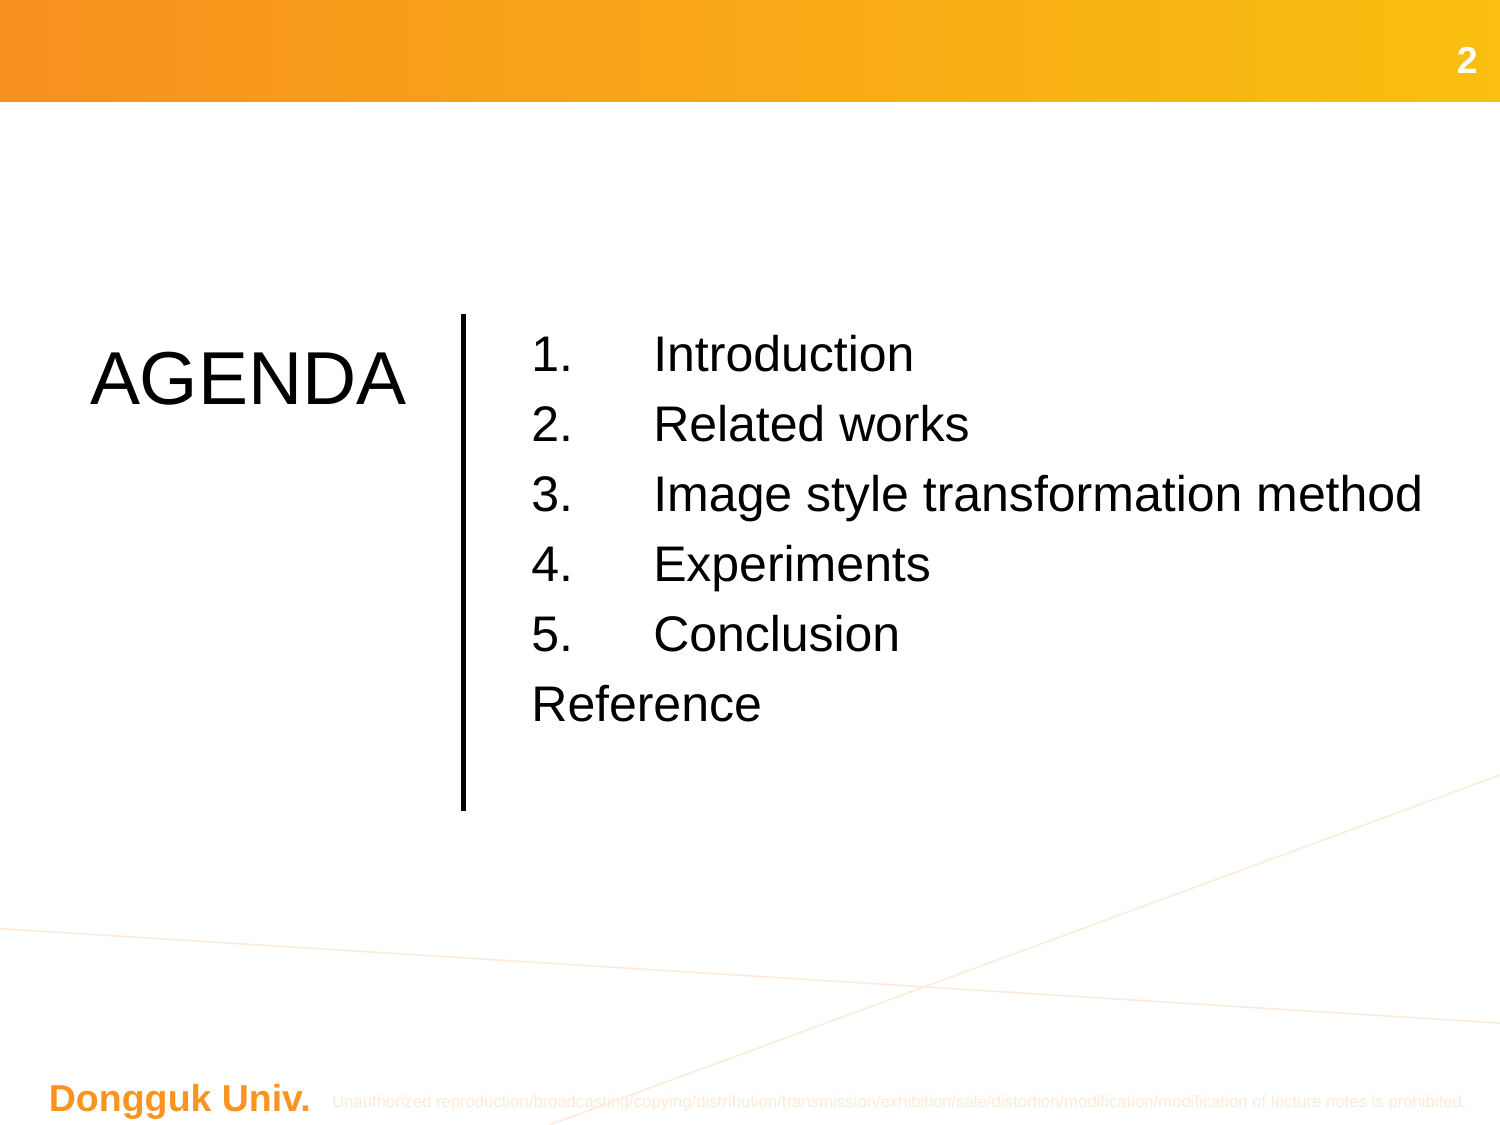

2
AGENDA
Introduction
Related works
Image style transformation method
Experiments
Conclusion
Reference